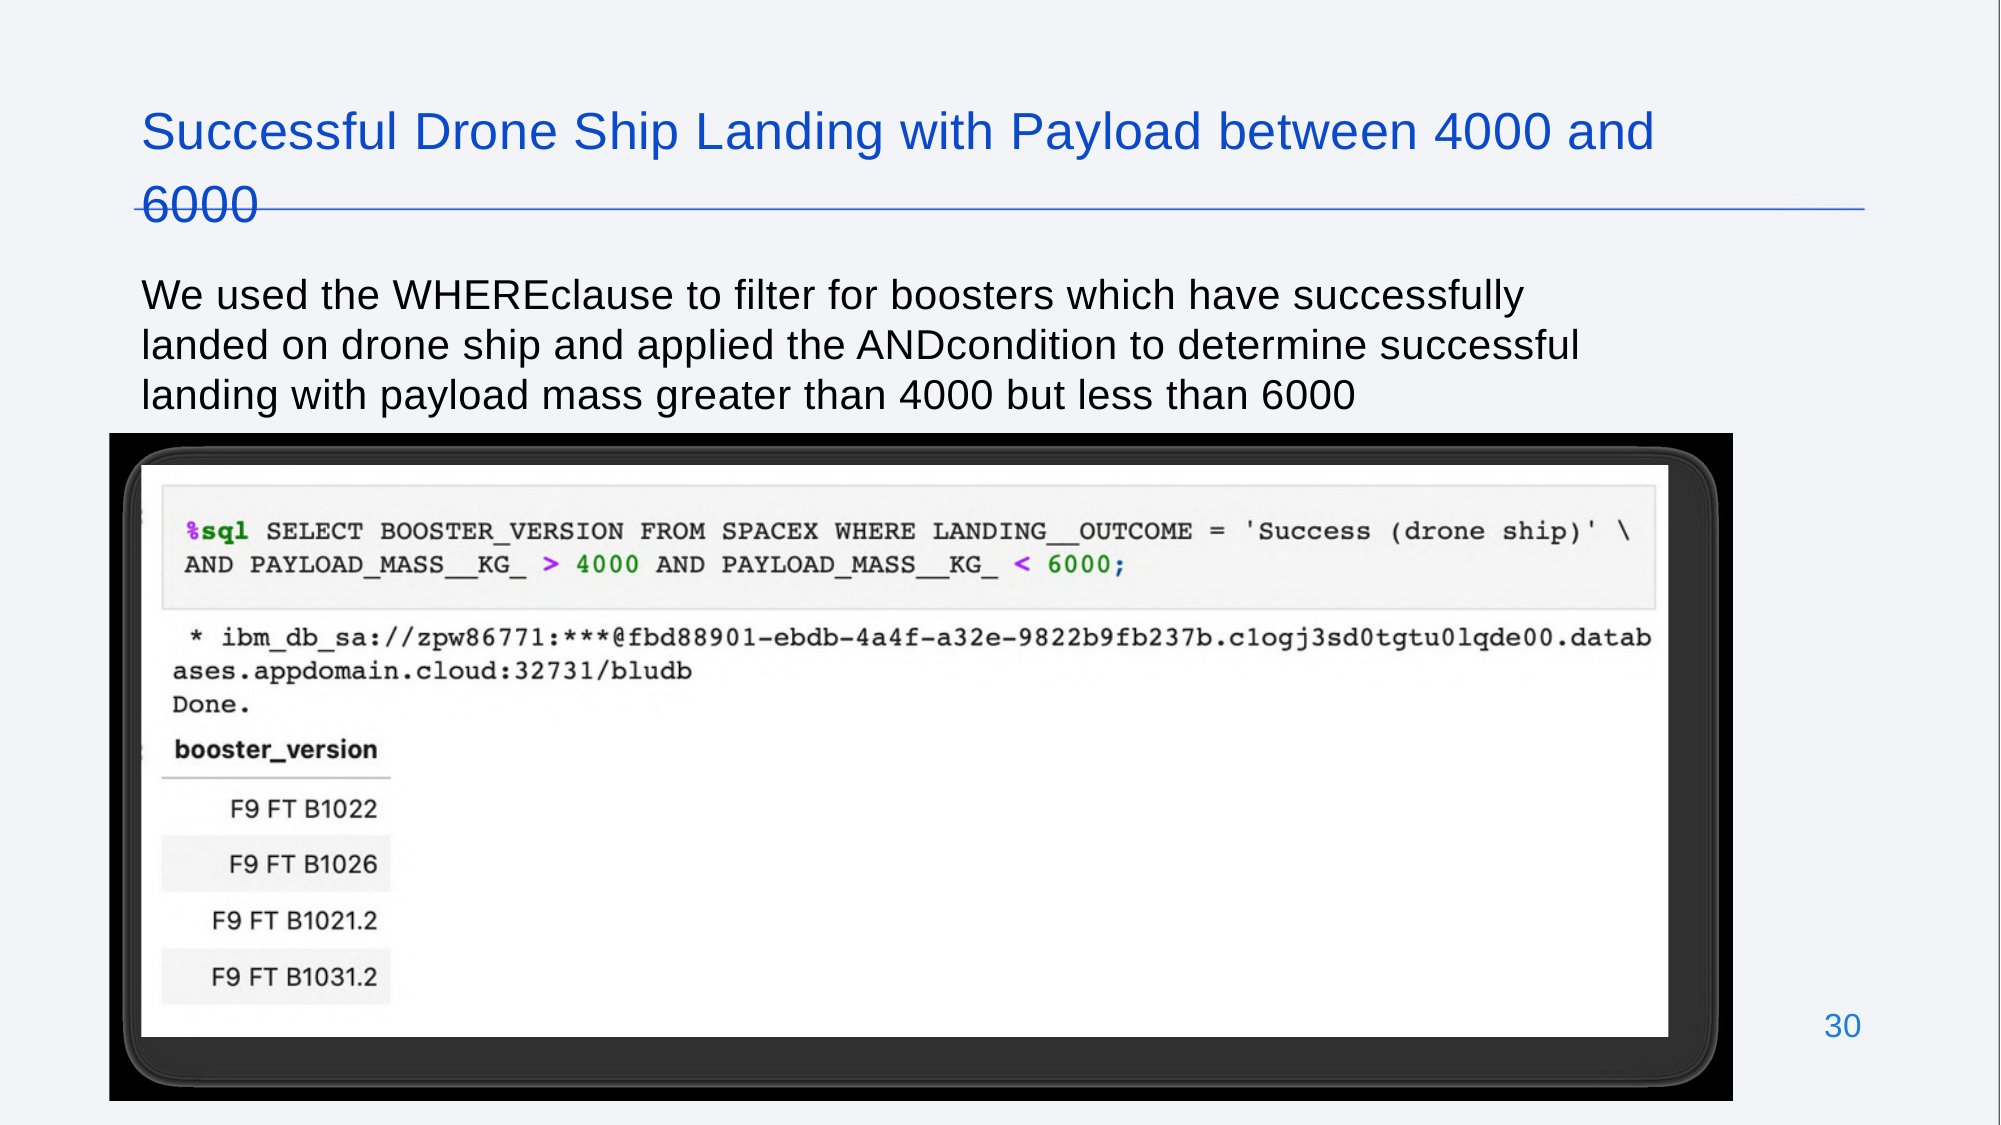

Successful Drone Ship Landing with Payload between 4000 and 6000
We used the WHEREclause to filter for boosters which have successfully landed on drone ship and applied the ANDcondition to determine successful landing with payload mass greater than 4000 but less than 6000

30